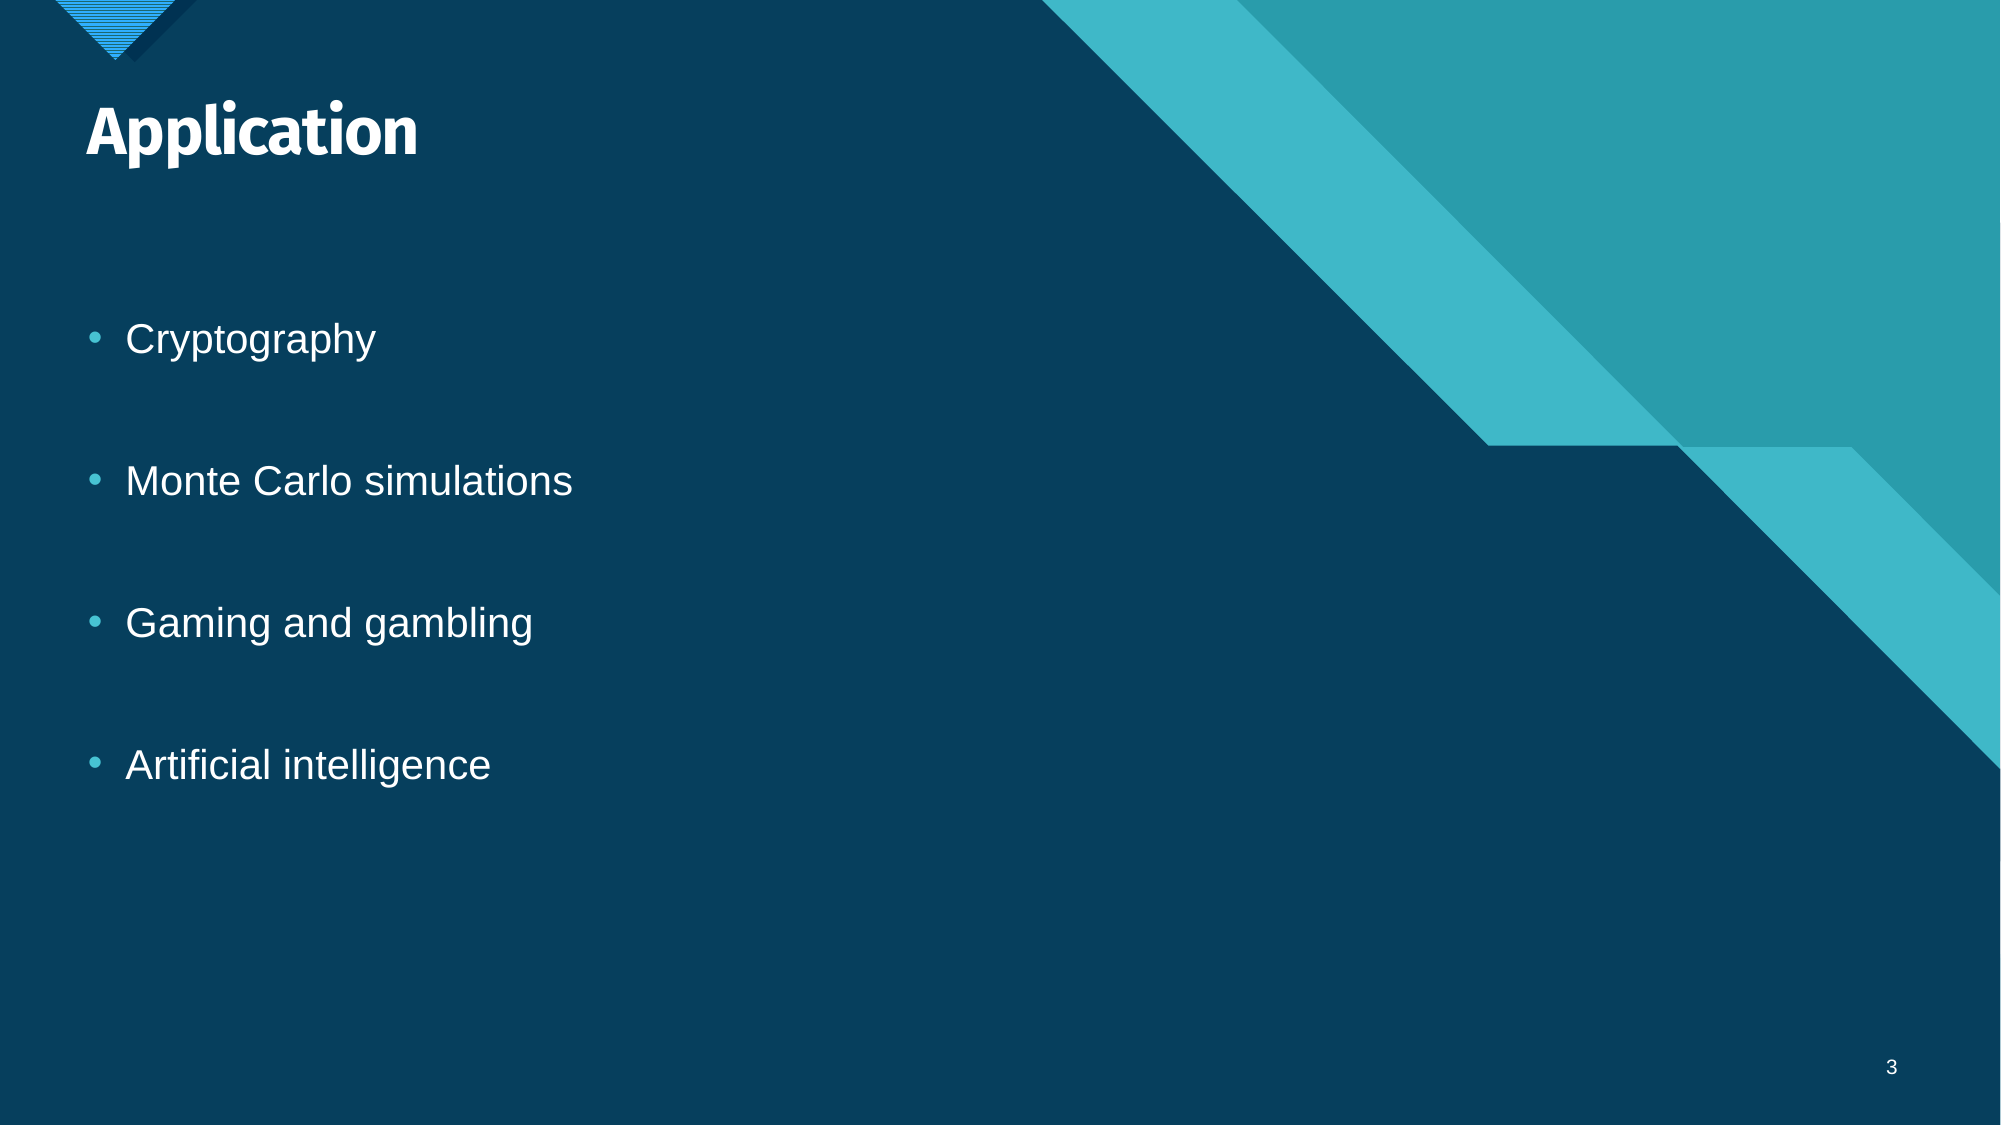

# Application
Cryptography

Monte Carlo simulations

Gaming and gambling

Artificial intelligence
3